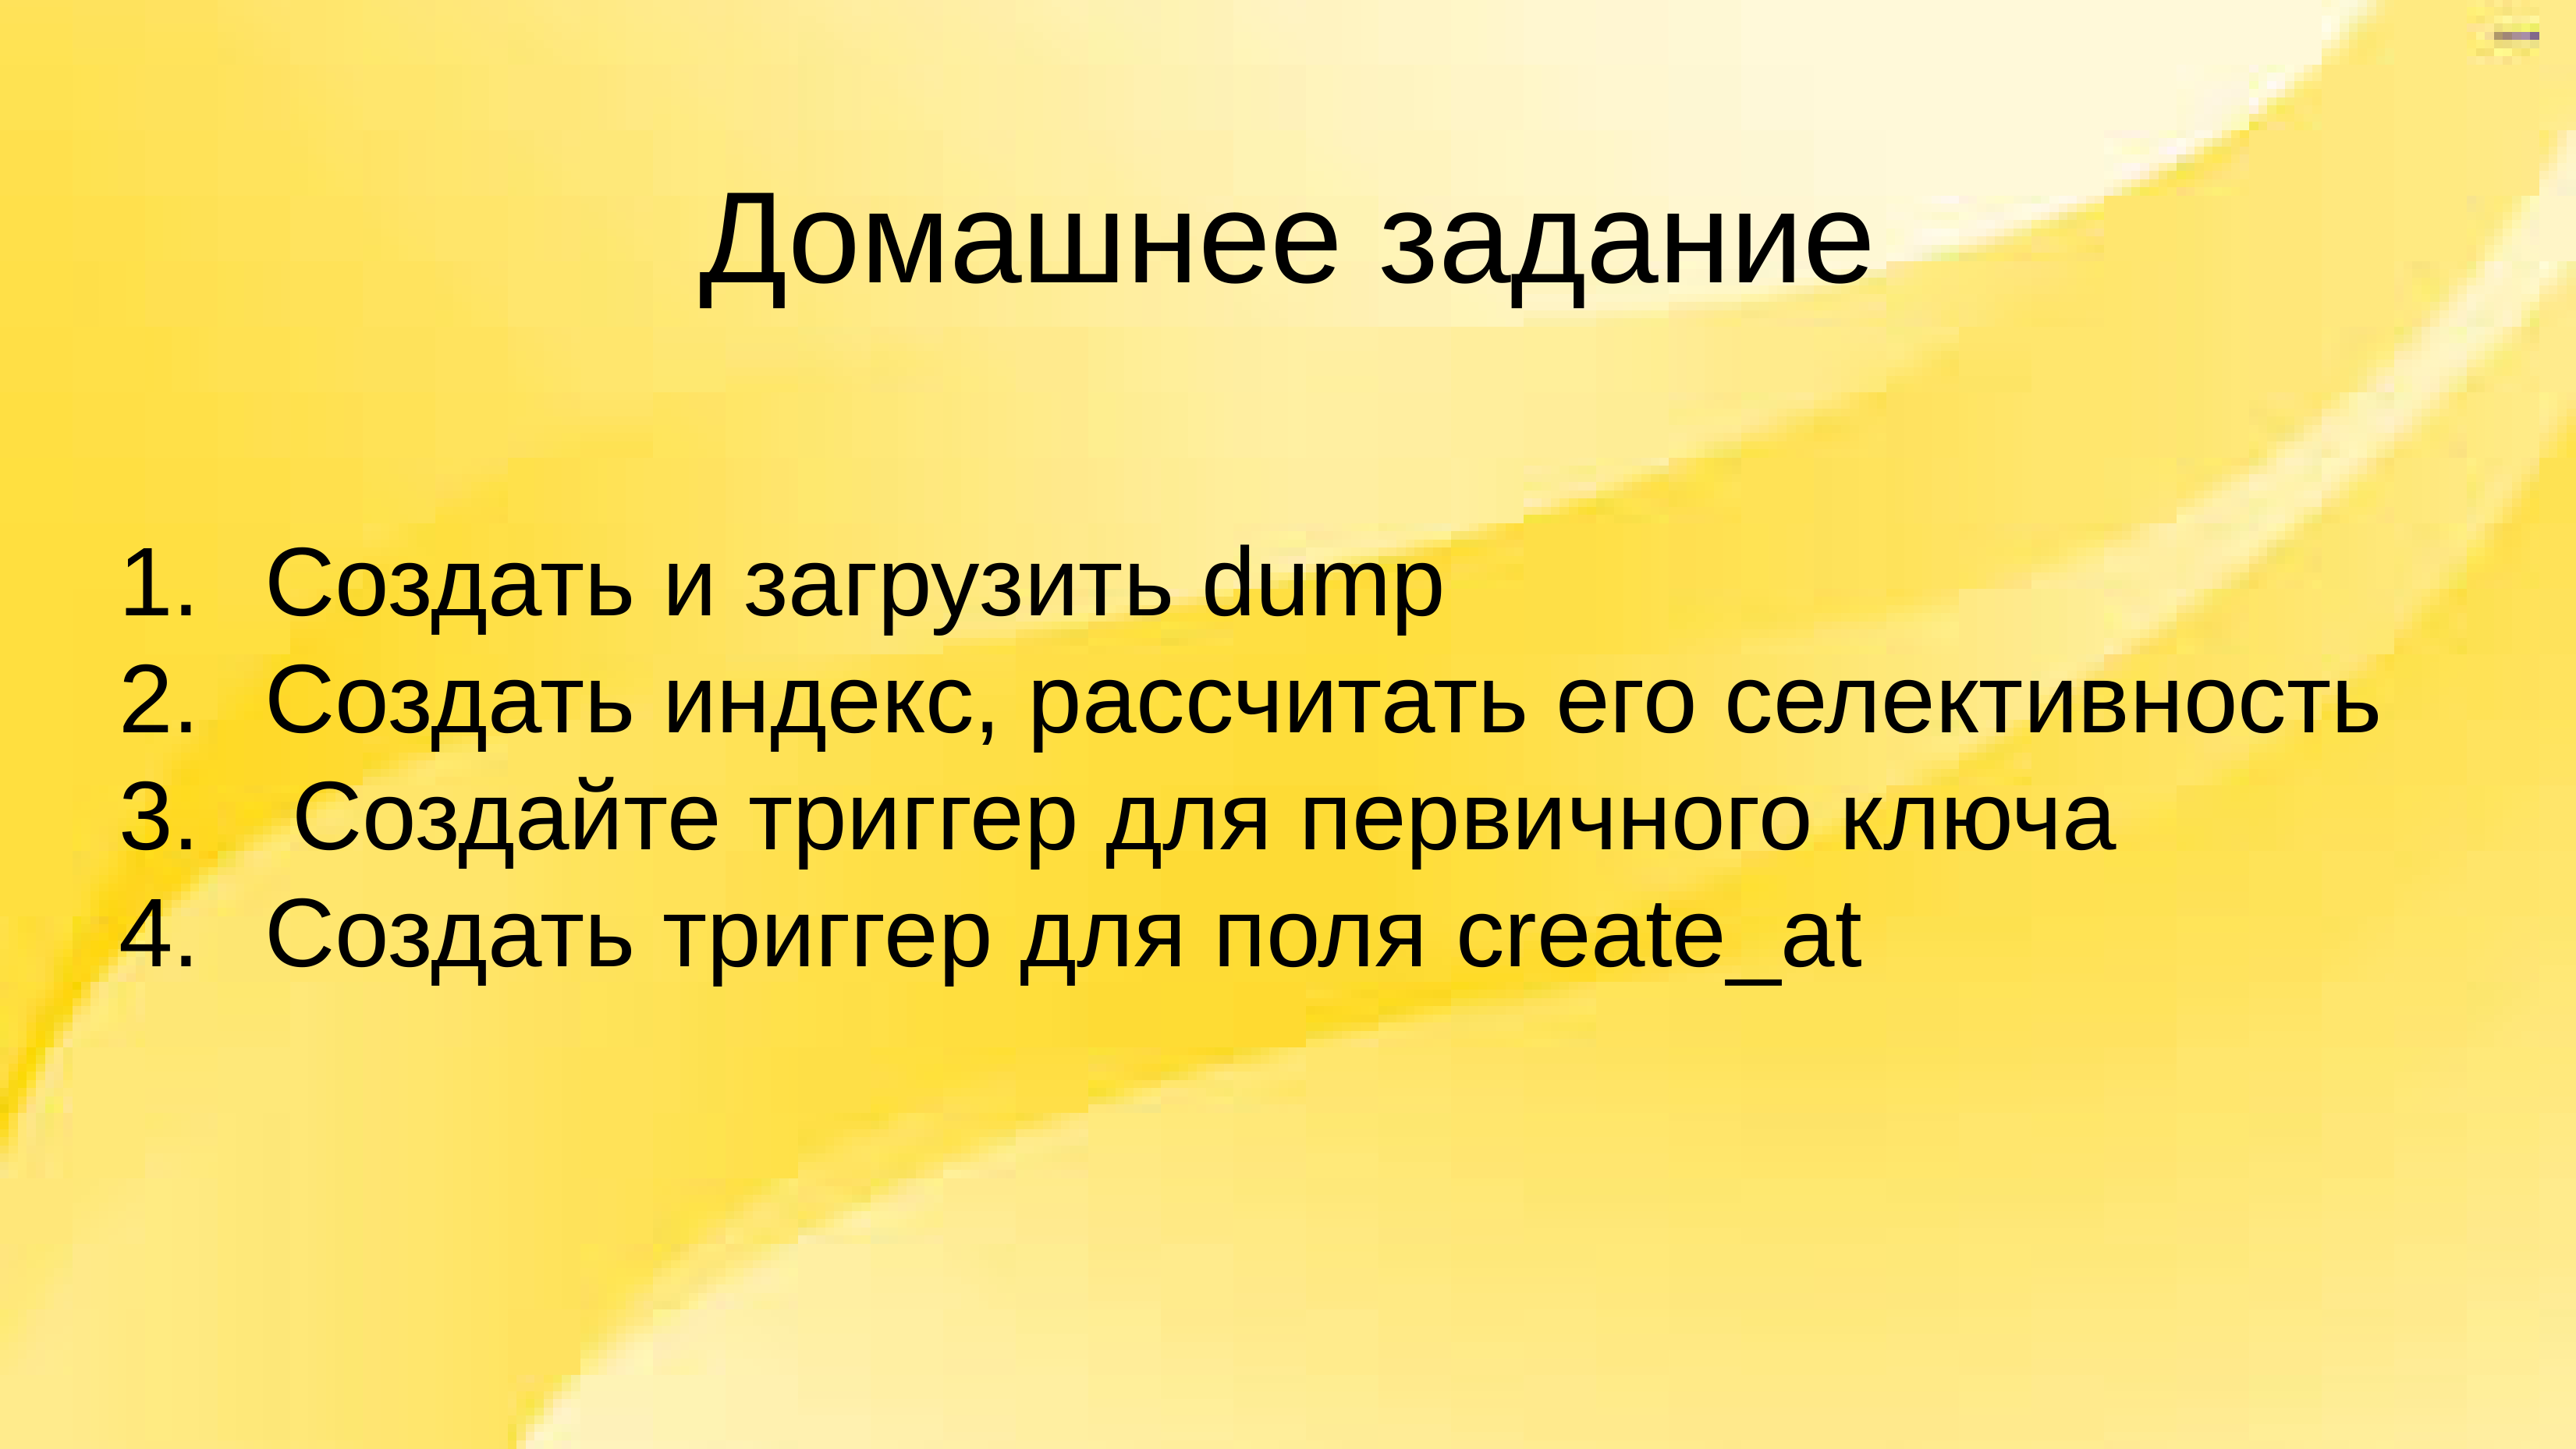

Домашнее задание
Создать и загрузить dump
Создать индекс, рассчитать его селективность
 Создайте триггер для первичного ключа
Создать триггер для поля create_at